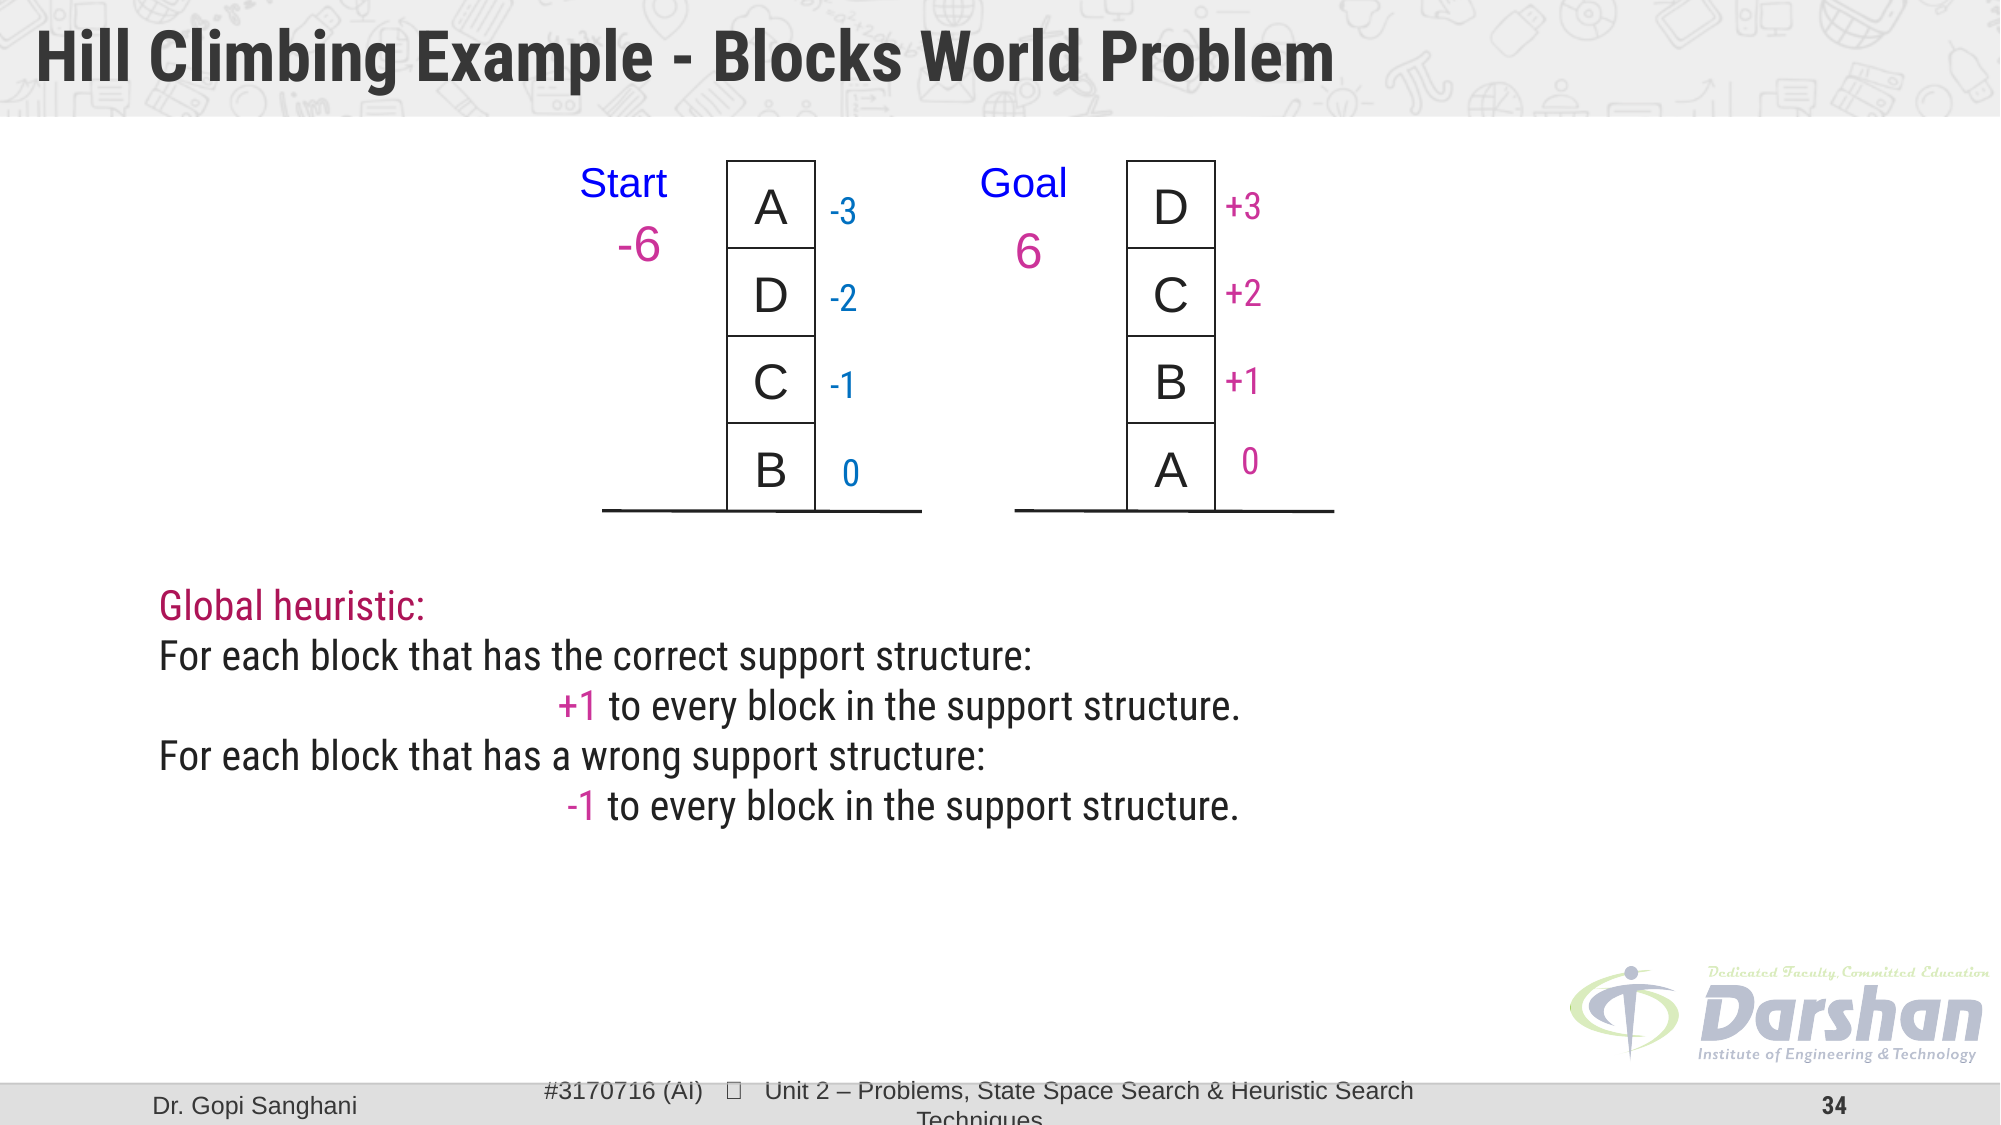

# Hill Climbing Example - Blocks World Problem
Start
Goal
A
D
+3
-3
-6
6
D
C
+2
-2
C
B
+1
-1
B
A
0
0

Global heuristic:
For each block that has the correct support structure:
                                          +1 to every block in the support structure.
For each block that has a wrong support structure:
                                           -1 to every block in the support structure.